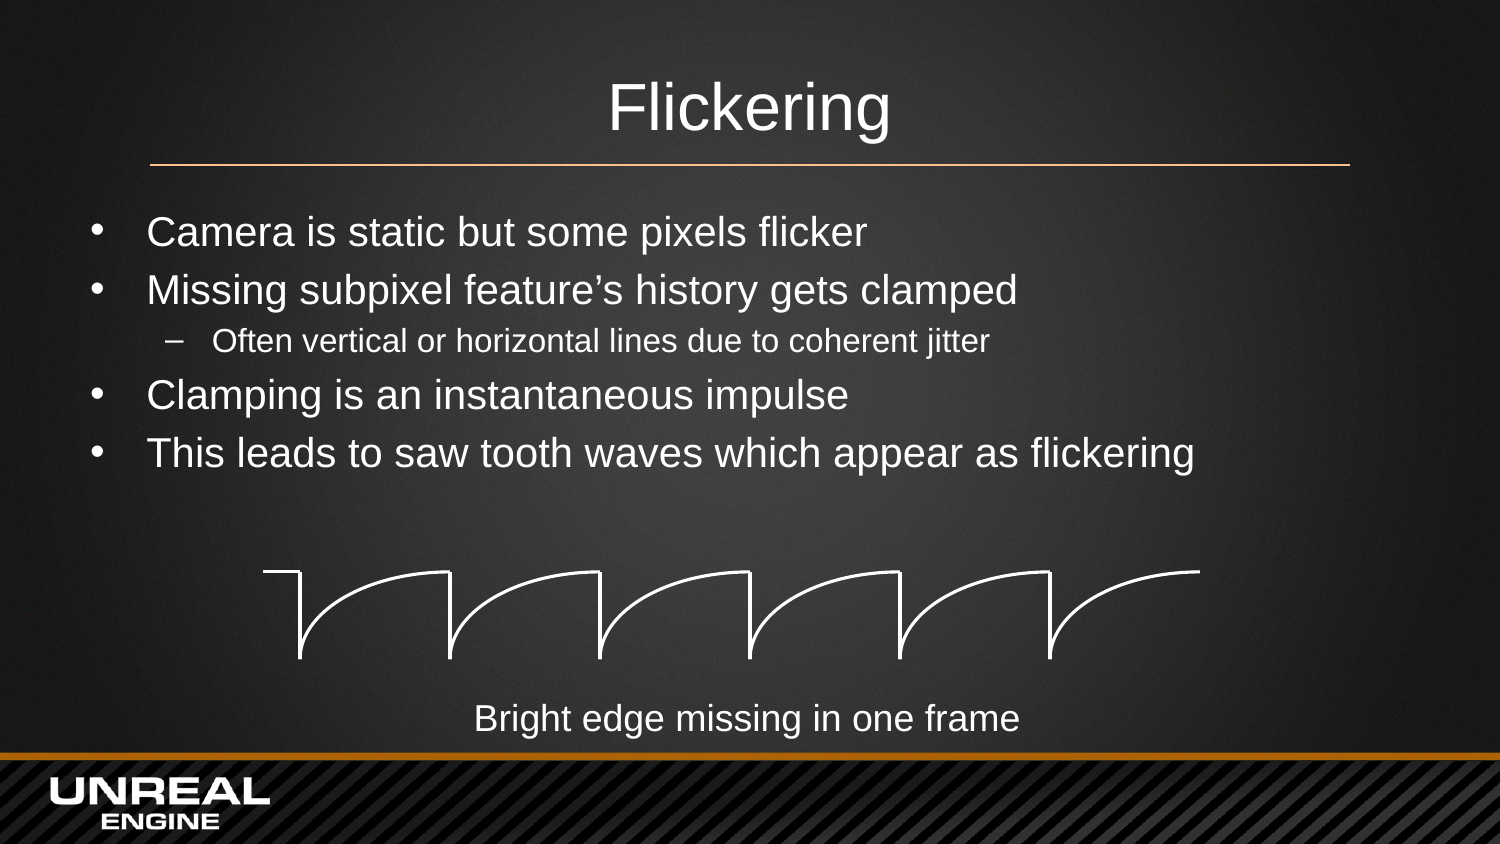

# Flickering
Camera is static but some pixels flicker
Missing subpixel feature’s history gets clamped
Often vertical or horizontal lines due to coherent jitter
Clamping is an instantaneous impulse
This leads to saw tooth waves which appear as flickering

Bright edge missing in one frame